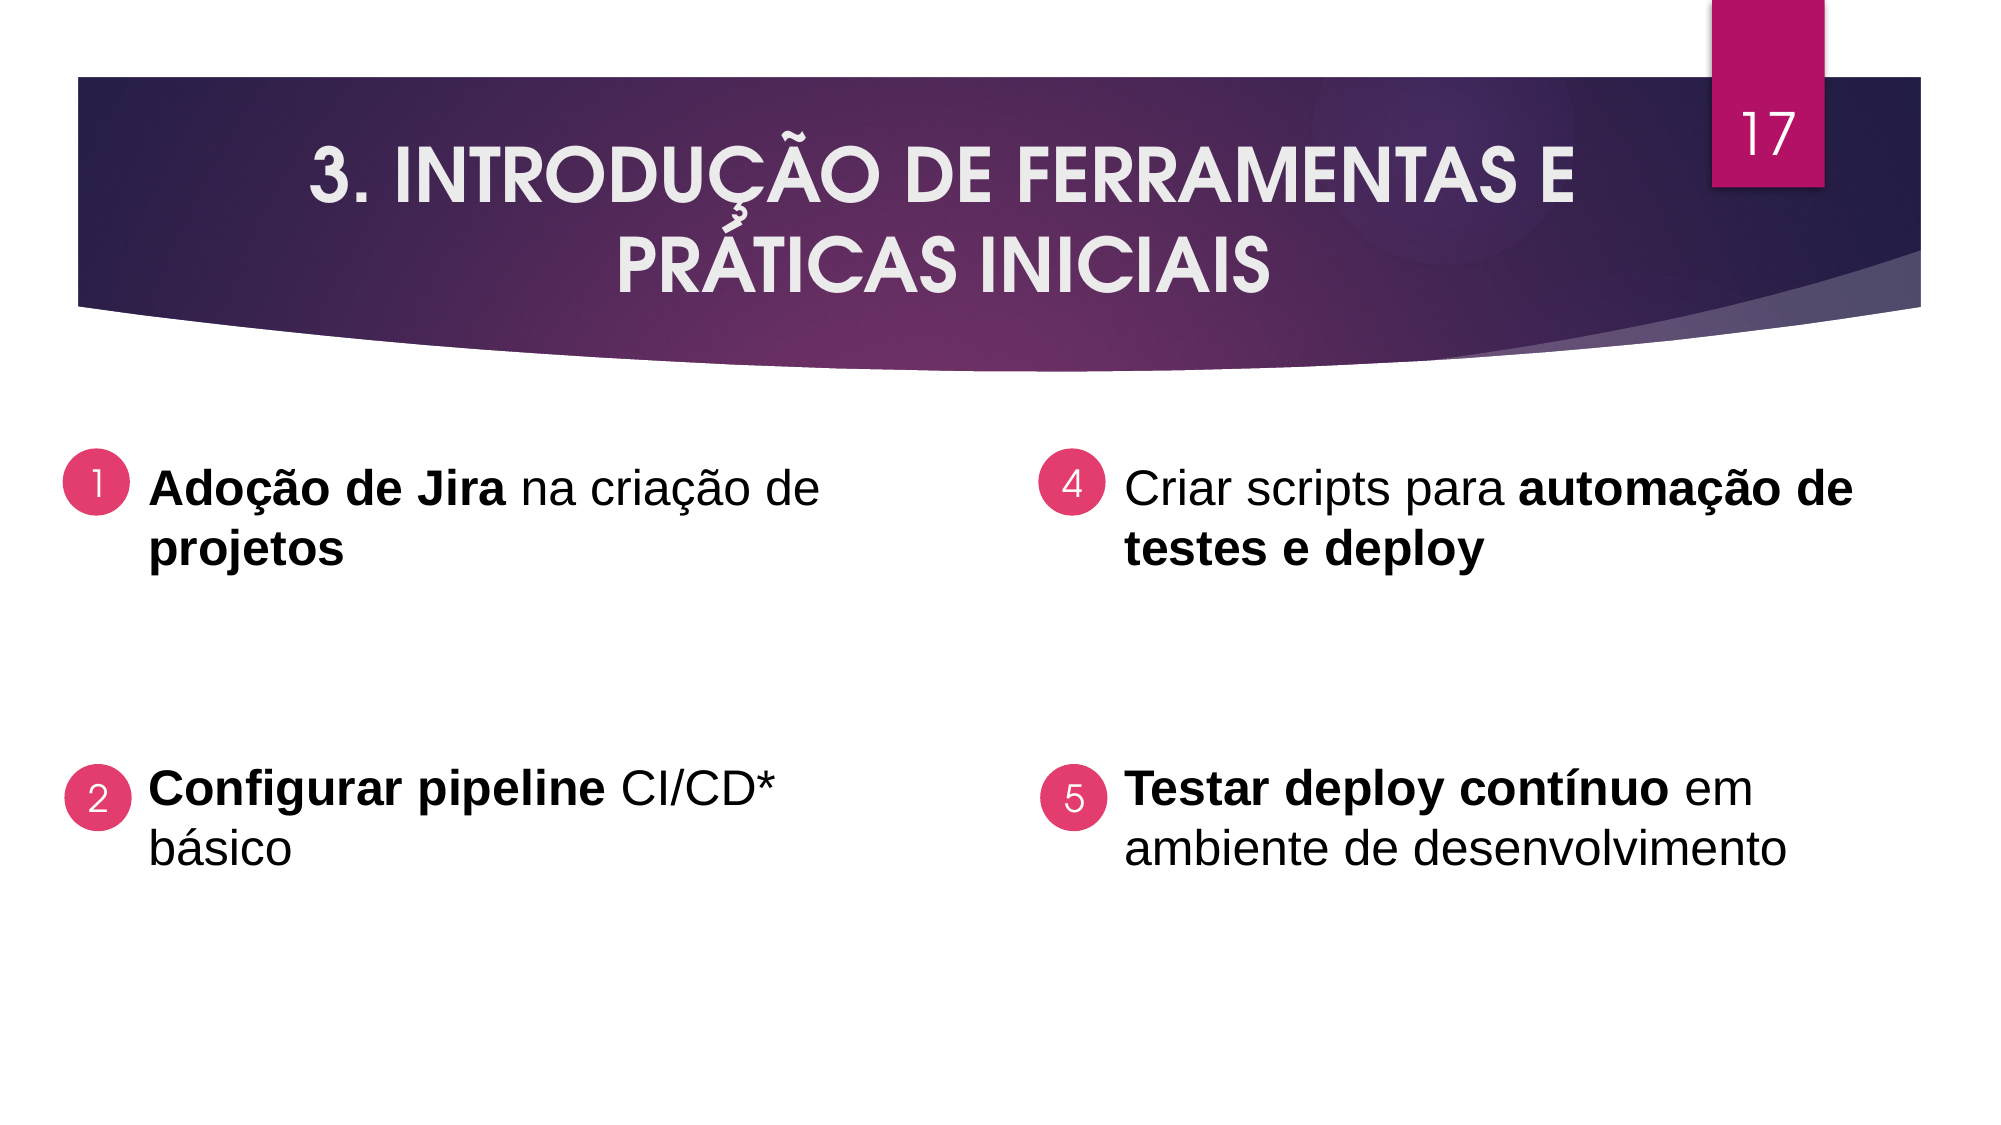

17
# 3. INTRODUÇÃO DE FERRAMENTAS E PRÁTICAS INICIAIS
2
1
Adoção de Jira na criação de projetos

Conﬁgurar pipeline CI/CD* básico
4
Criar scripts para automação de testes e deploy

Testar deploy contínuo em ambiente de desenvolvimento
2
5